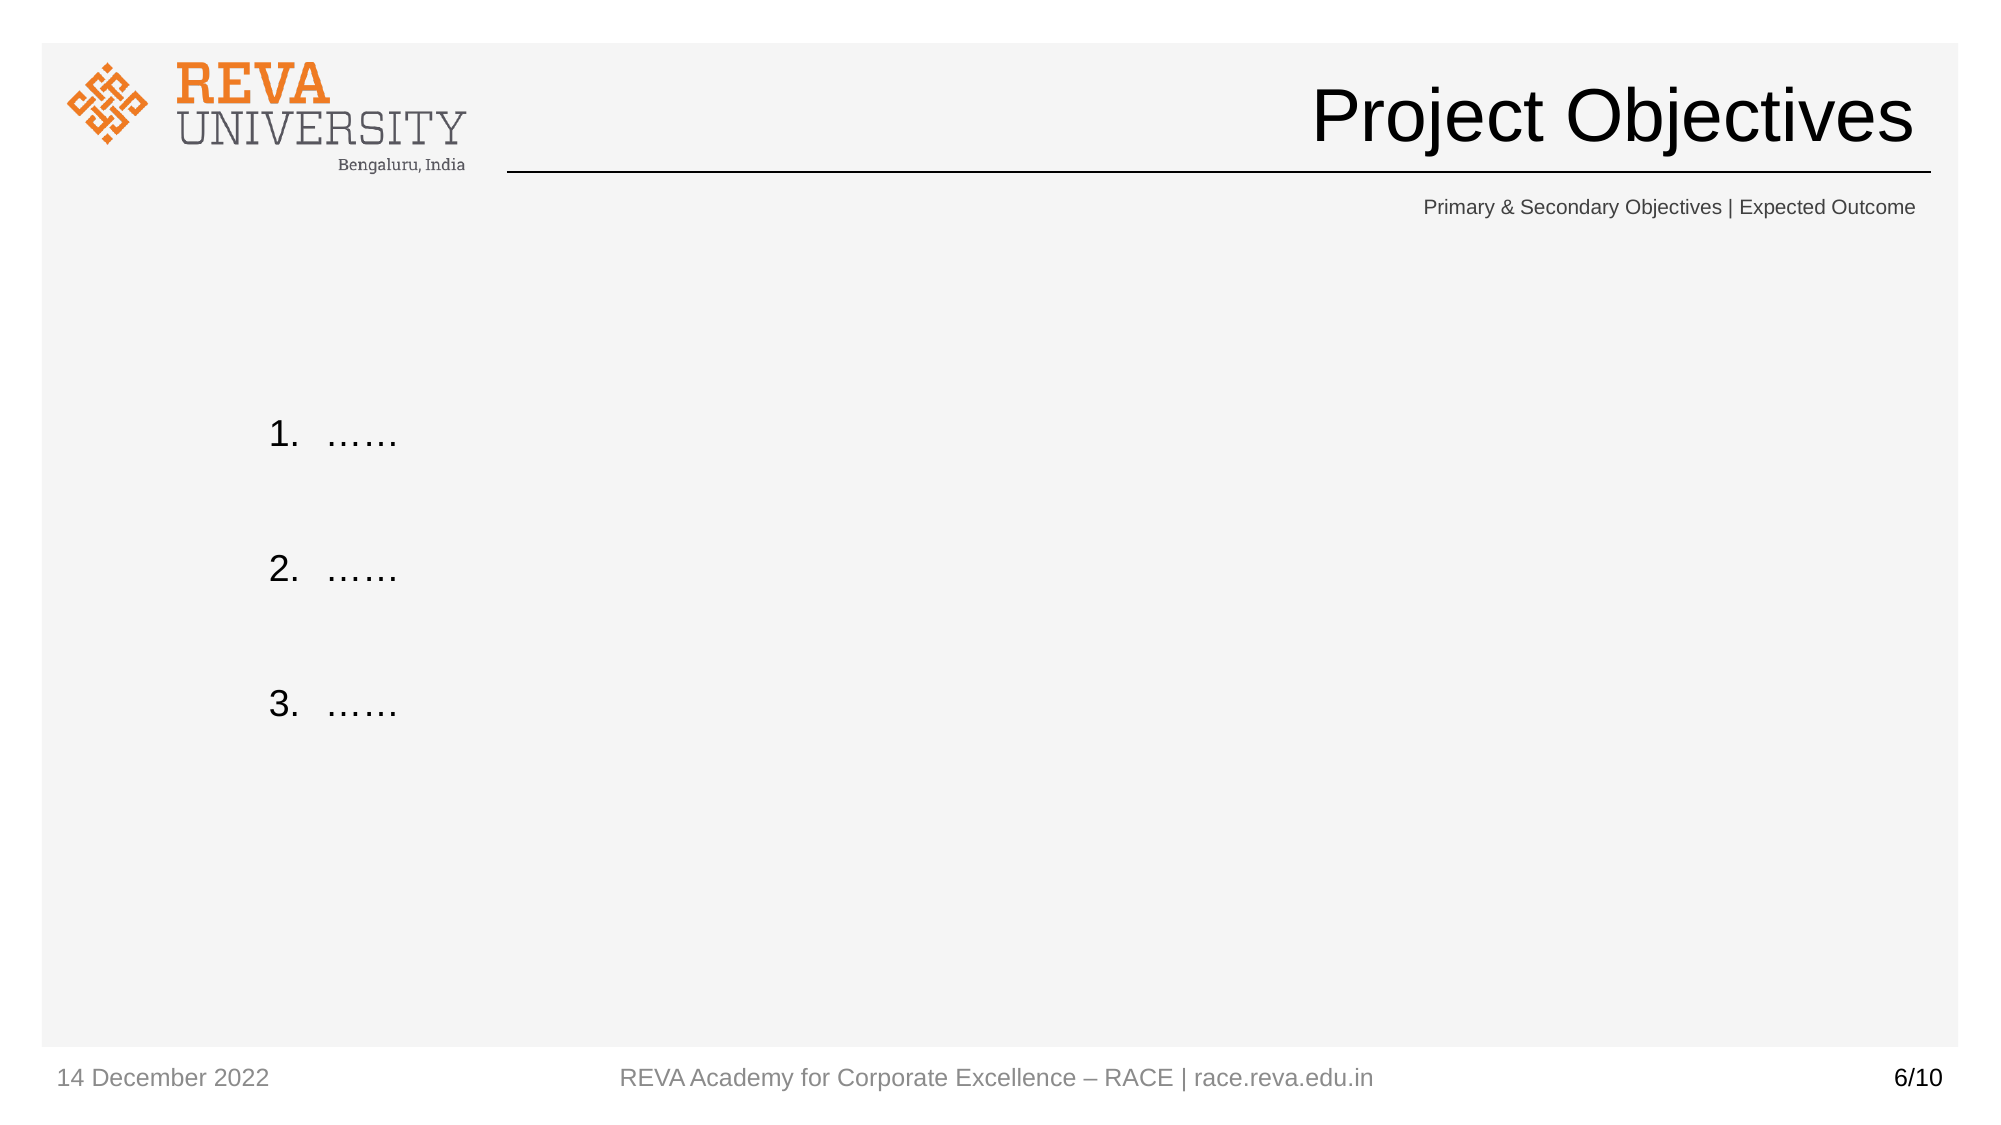

# Project Objectives
Primary & Secondary Objectives | Expected Outcome

……
……
……
REVA Academy for Corporate Excellence – RACE | race.reva.edu.in
14 December 2022
6/10